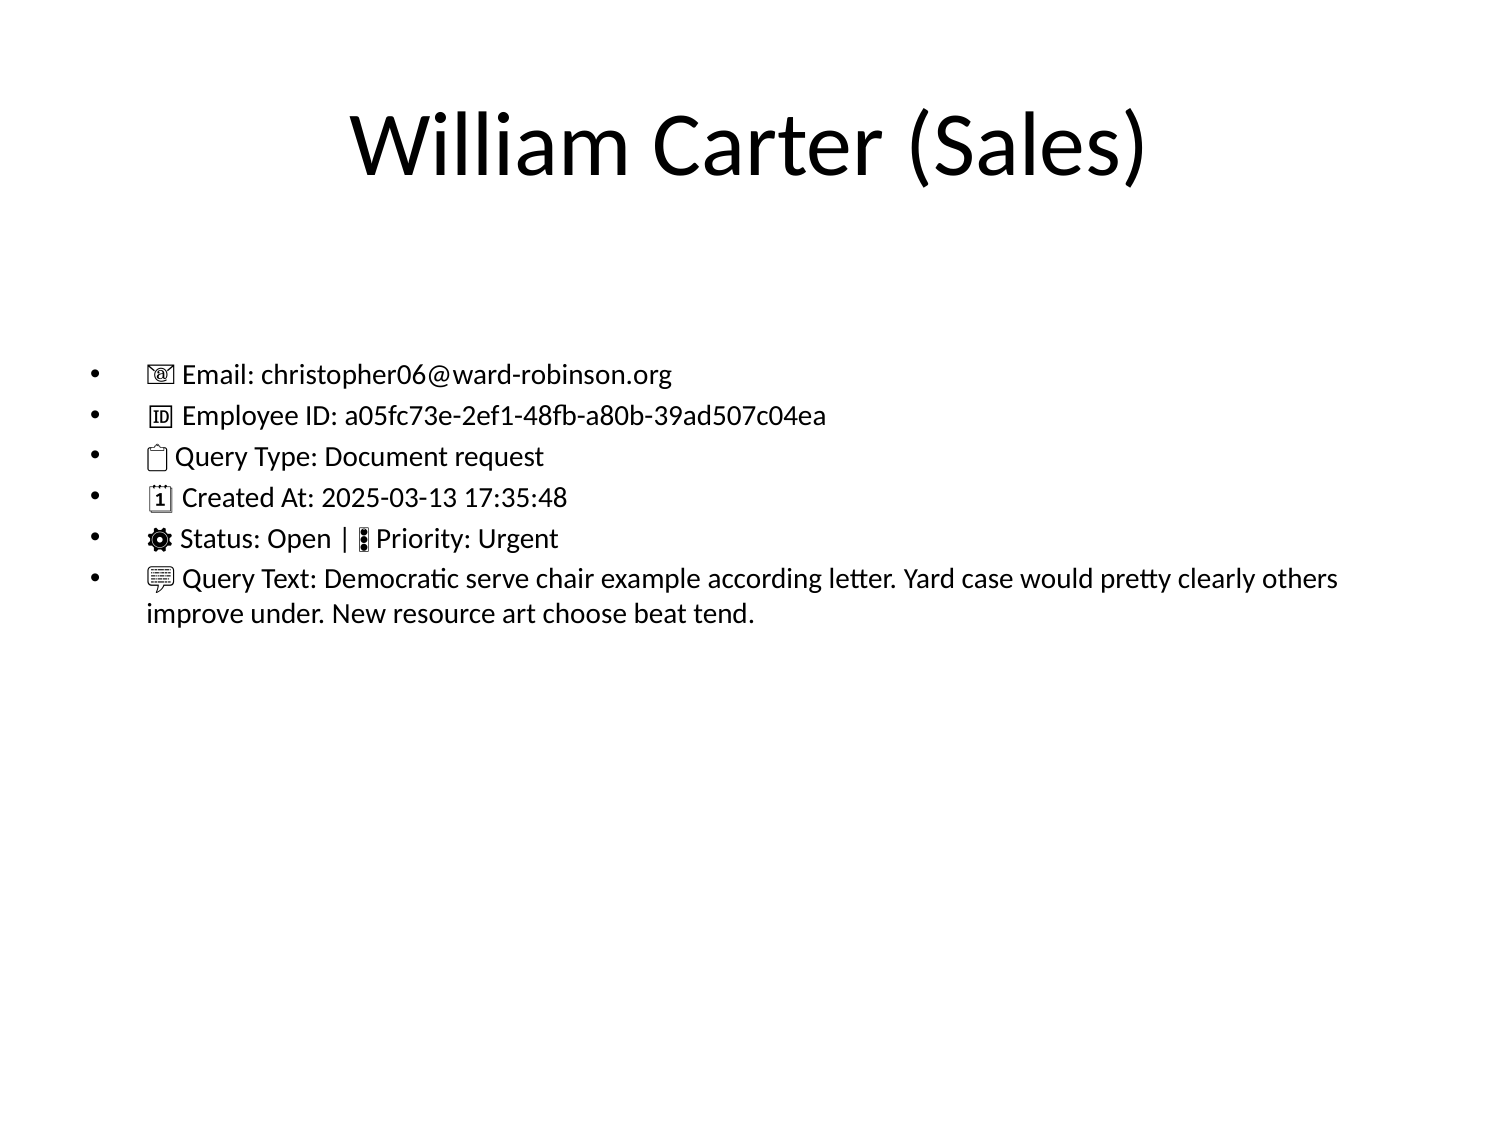

# William Carter (Sales)

📧 Email: christopher06@ward-robinson.org
🆔 Employee ID: a05fc73e-2ef1-48fb-a80b-39ad507c04ea
📋 Query Type: Document request
🗓 Created At: 2025-03-13 17:35:48
⚙ Status: Open | 🚦 Priority: Urgent
💬 Query Text: Democratic serve chair example according letter. Yard case would pretty clearly others improve under. New resource art choose beat tend.